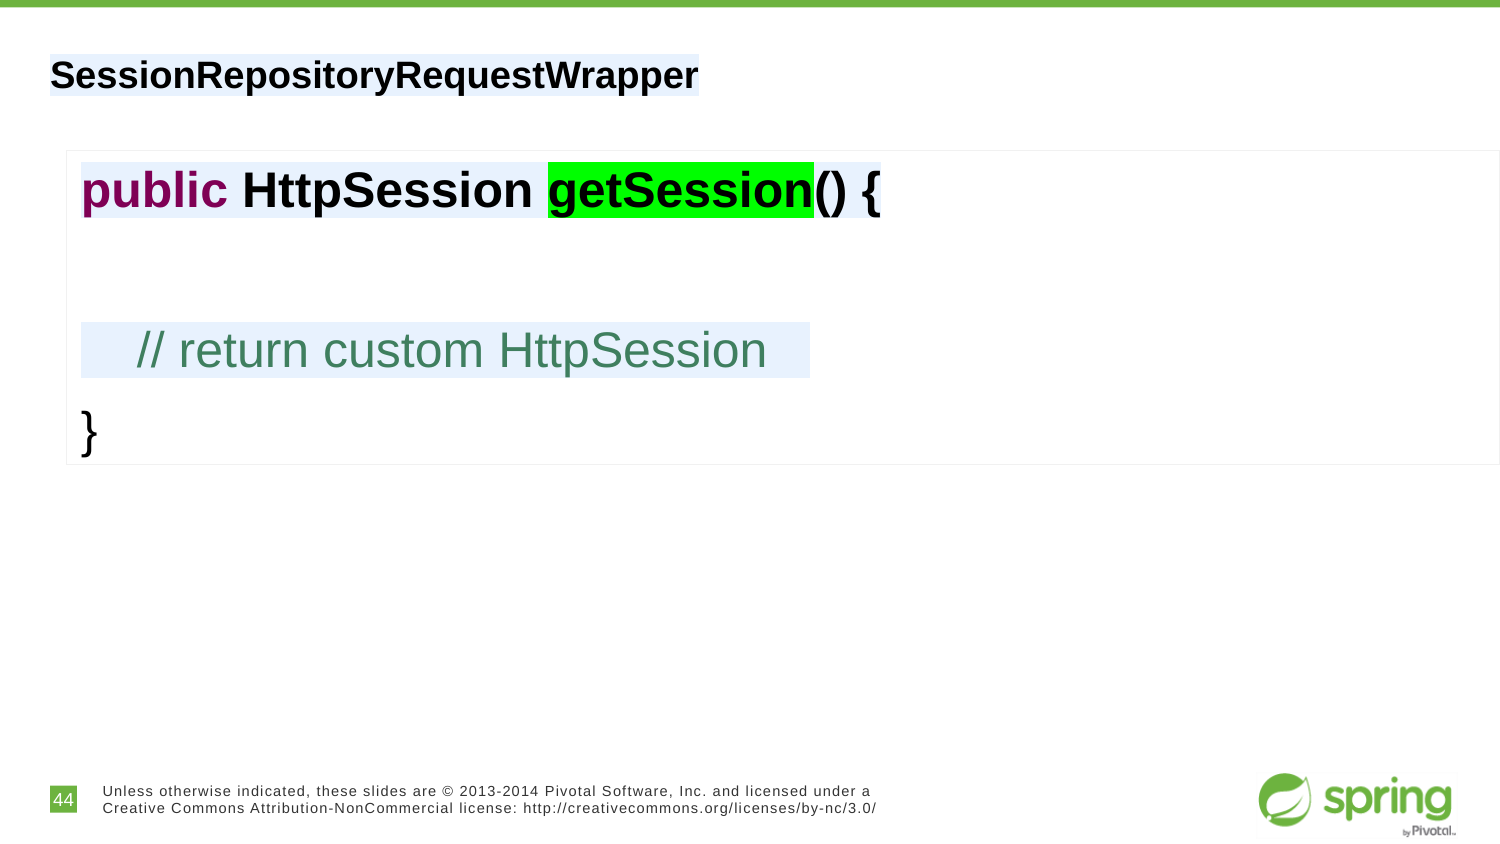

# SessionRepositoryRequestWrapper
public HttpSession getSession() {

    // return custom HttpSession
}